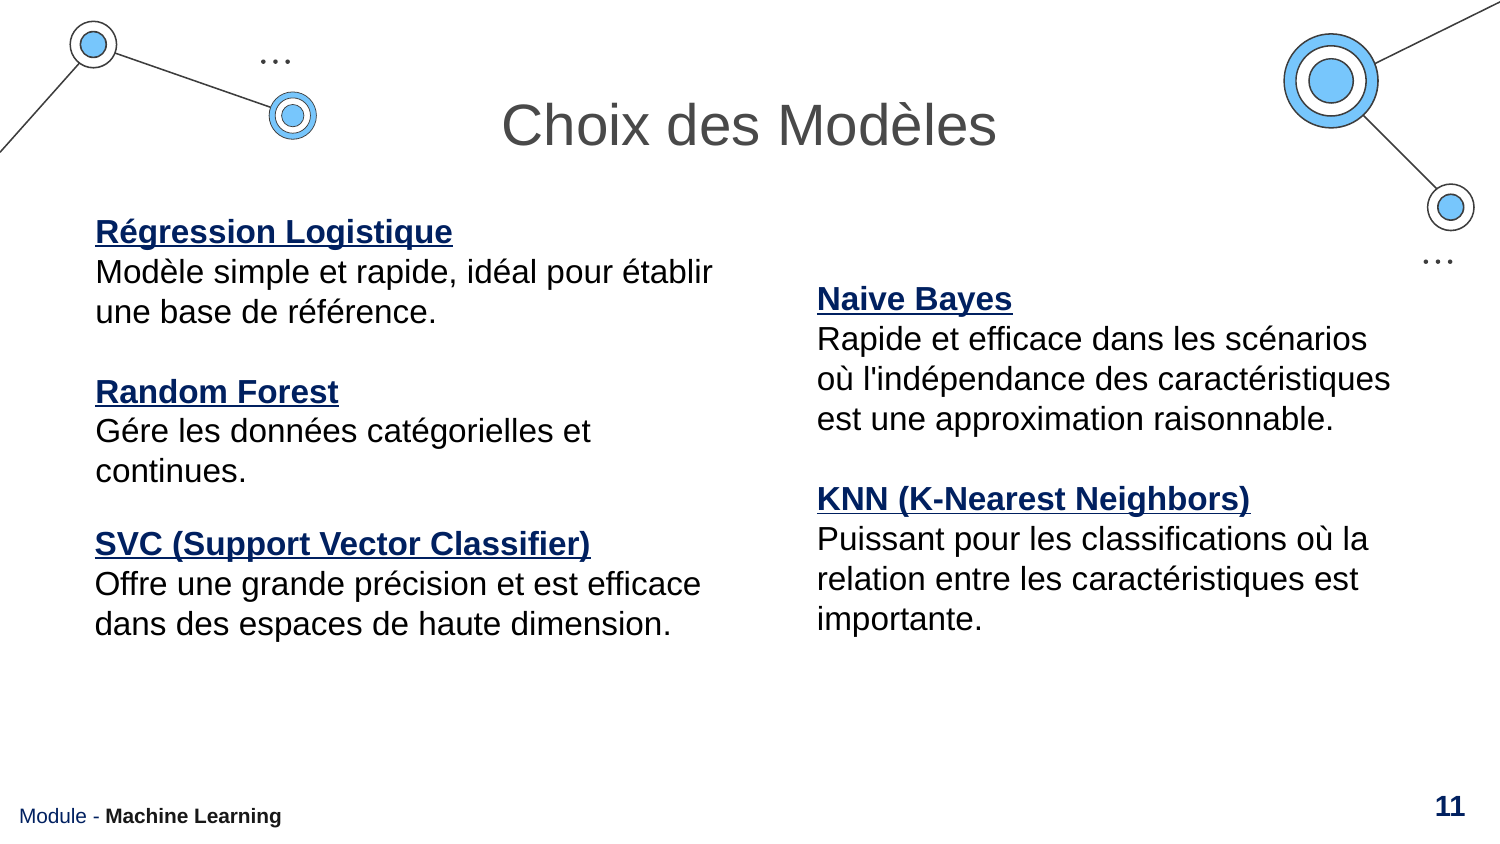

# Choix des Modèles
Régression Logistique
Modèle simple et rapide, idéal pour établir une base de référence.

Random Forest
Gére les données catégorielles et continues.
Naive Bayes
Rapide et efficace dans les scénarios où l'indépendance des caractéristiques est une approximation raisonnable.

KNN (K-Nearest Neighbors)
Puissant pour les classifications où la relation entre les caractéristiques est importante.
SVC (Support Vector Classifier)
Offre une grande précision et est efficace dans des espaces de haute dimension.
11
Module - Machine Learning